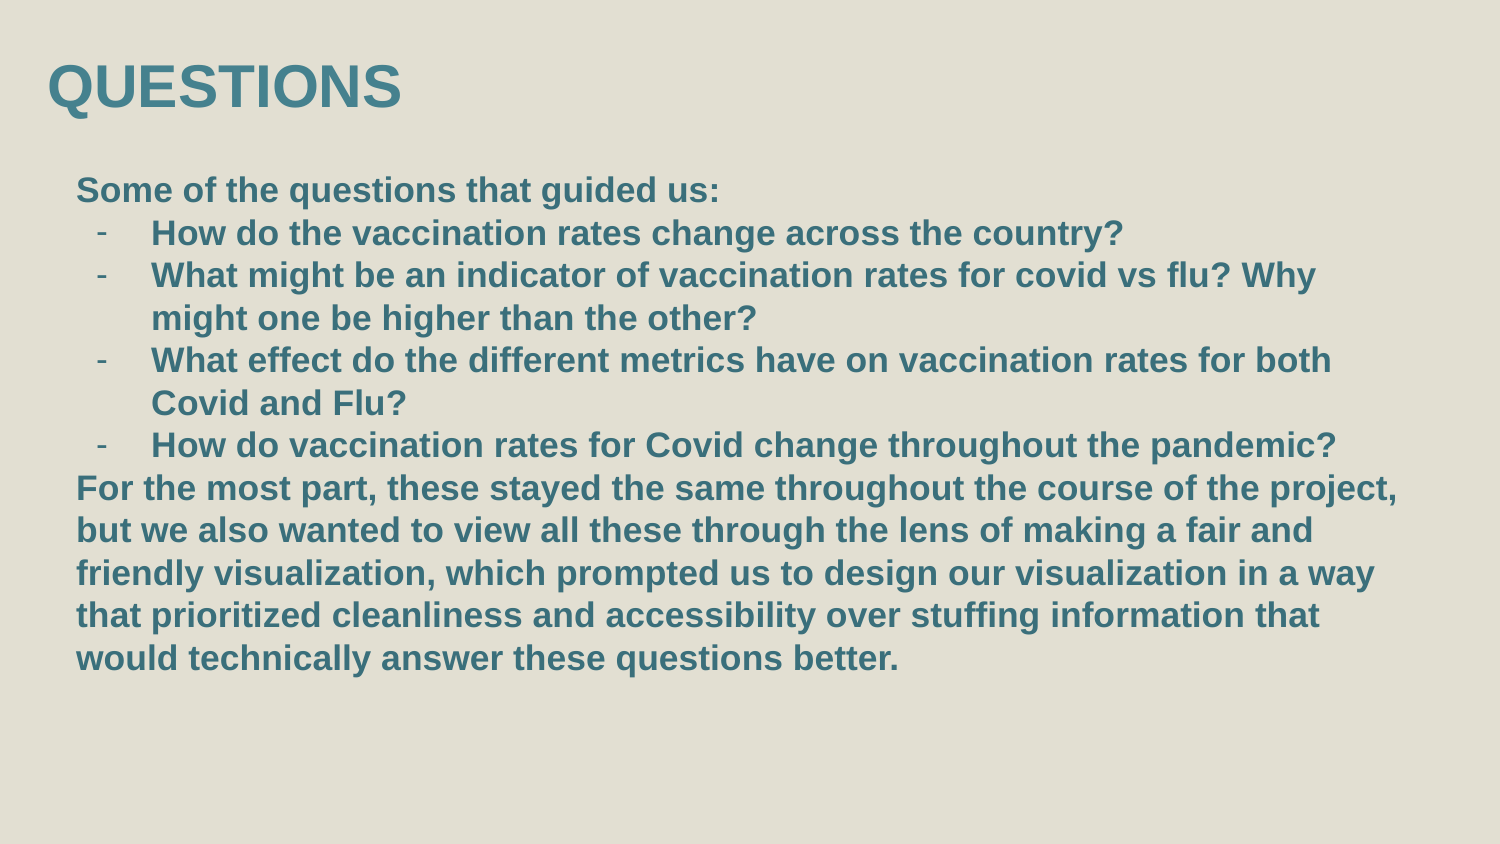

# QUESTIONS
Some of the questions that guided us:
How do the vaccination rates change across the country?
What might be an indicator of vaccination rates for covid vs flu? Why might one be higher than the other?
What effect do the different metrics have on vaccination rates for both Covid and Flu?
How do vaccination rates for Covid change throughout the pandemic?
For the most part, these stayed the same throughout the course of the project, but we also wanted to view all these through the lens of making a fair and friendly visualization, which prompted us to design our visualization in a way that prioritized cleanliness and accessibility over stuffing information that would technically answer these questions better.